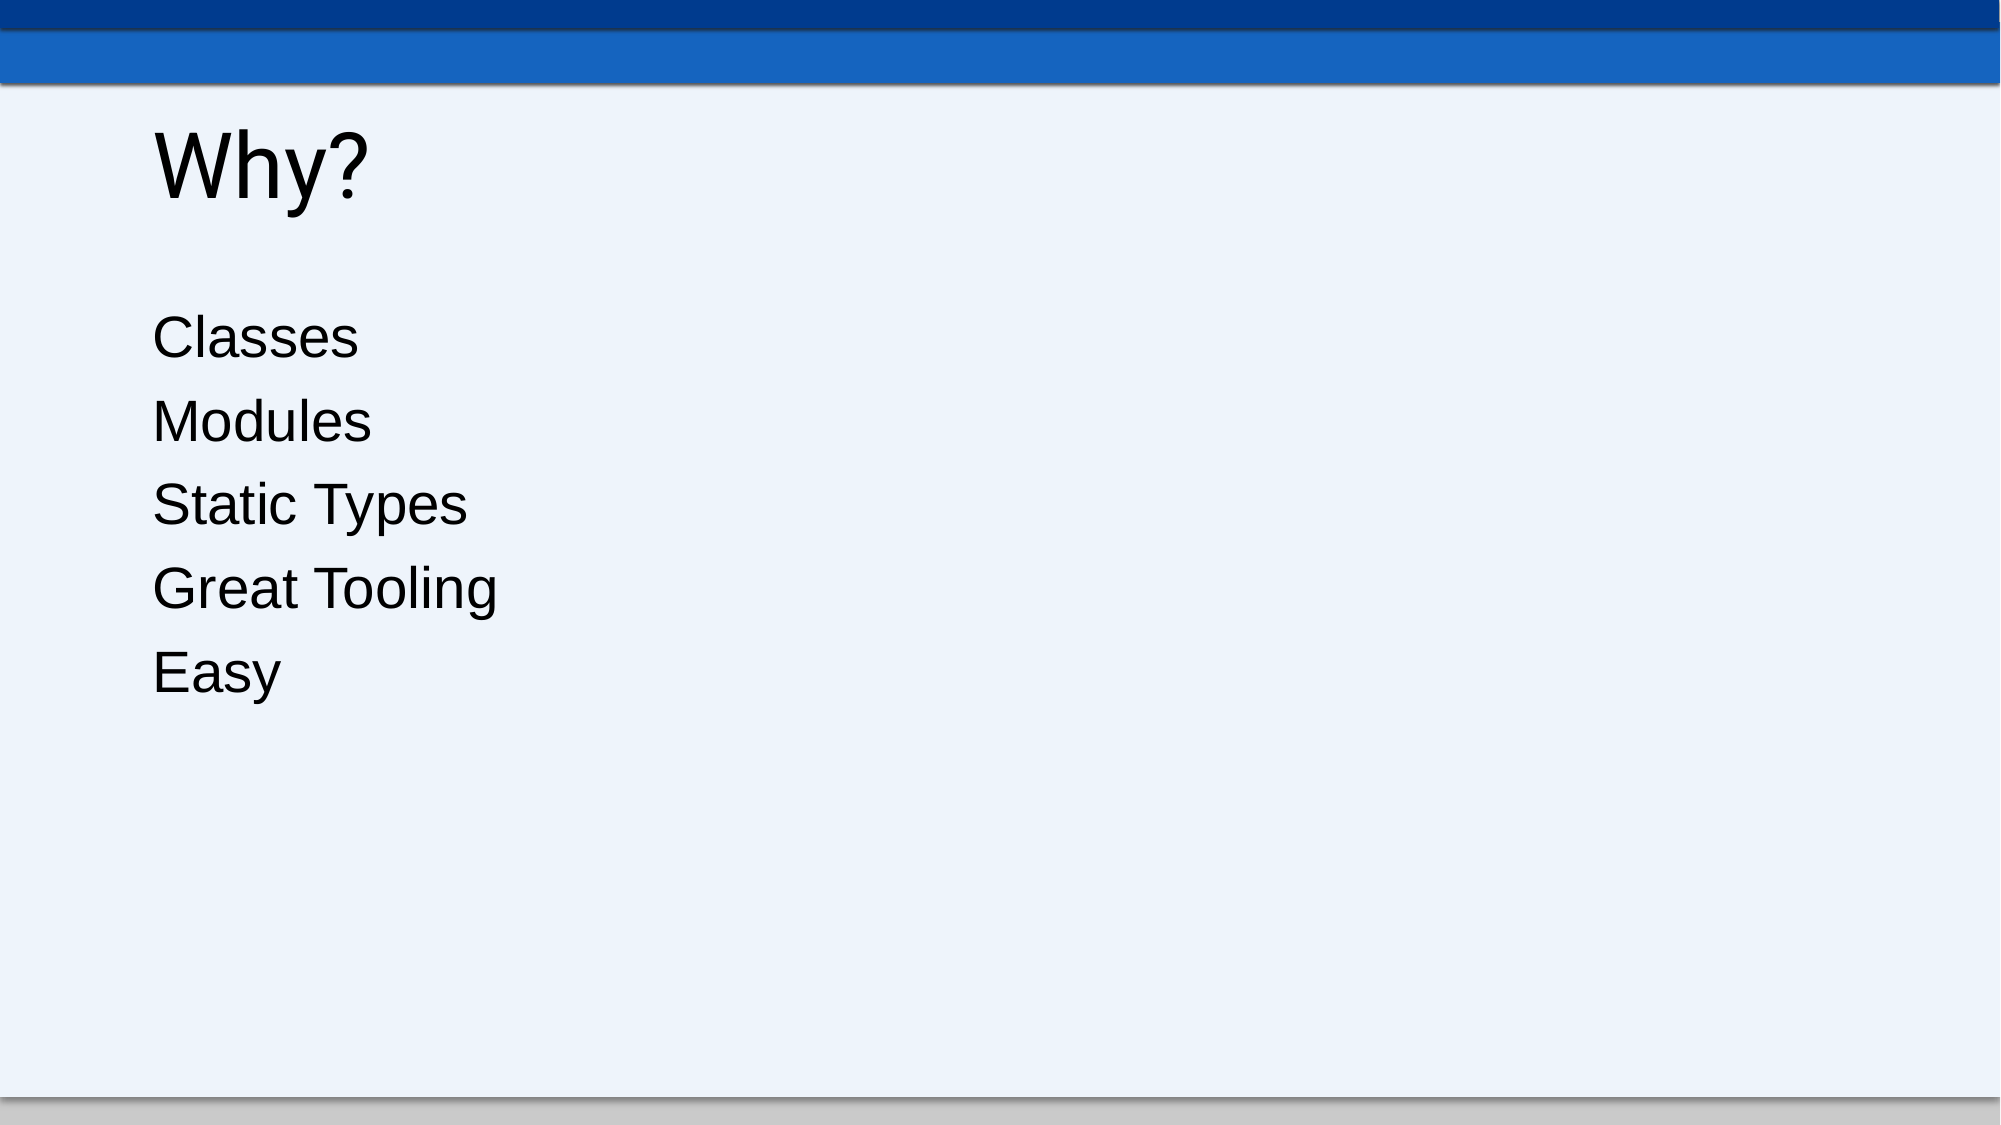

# Why?
Classes
Modules
Static Types
Great Tooling
Easy